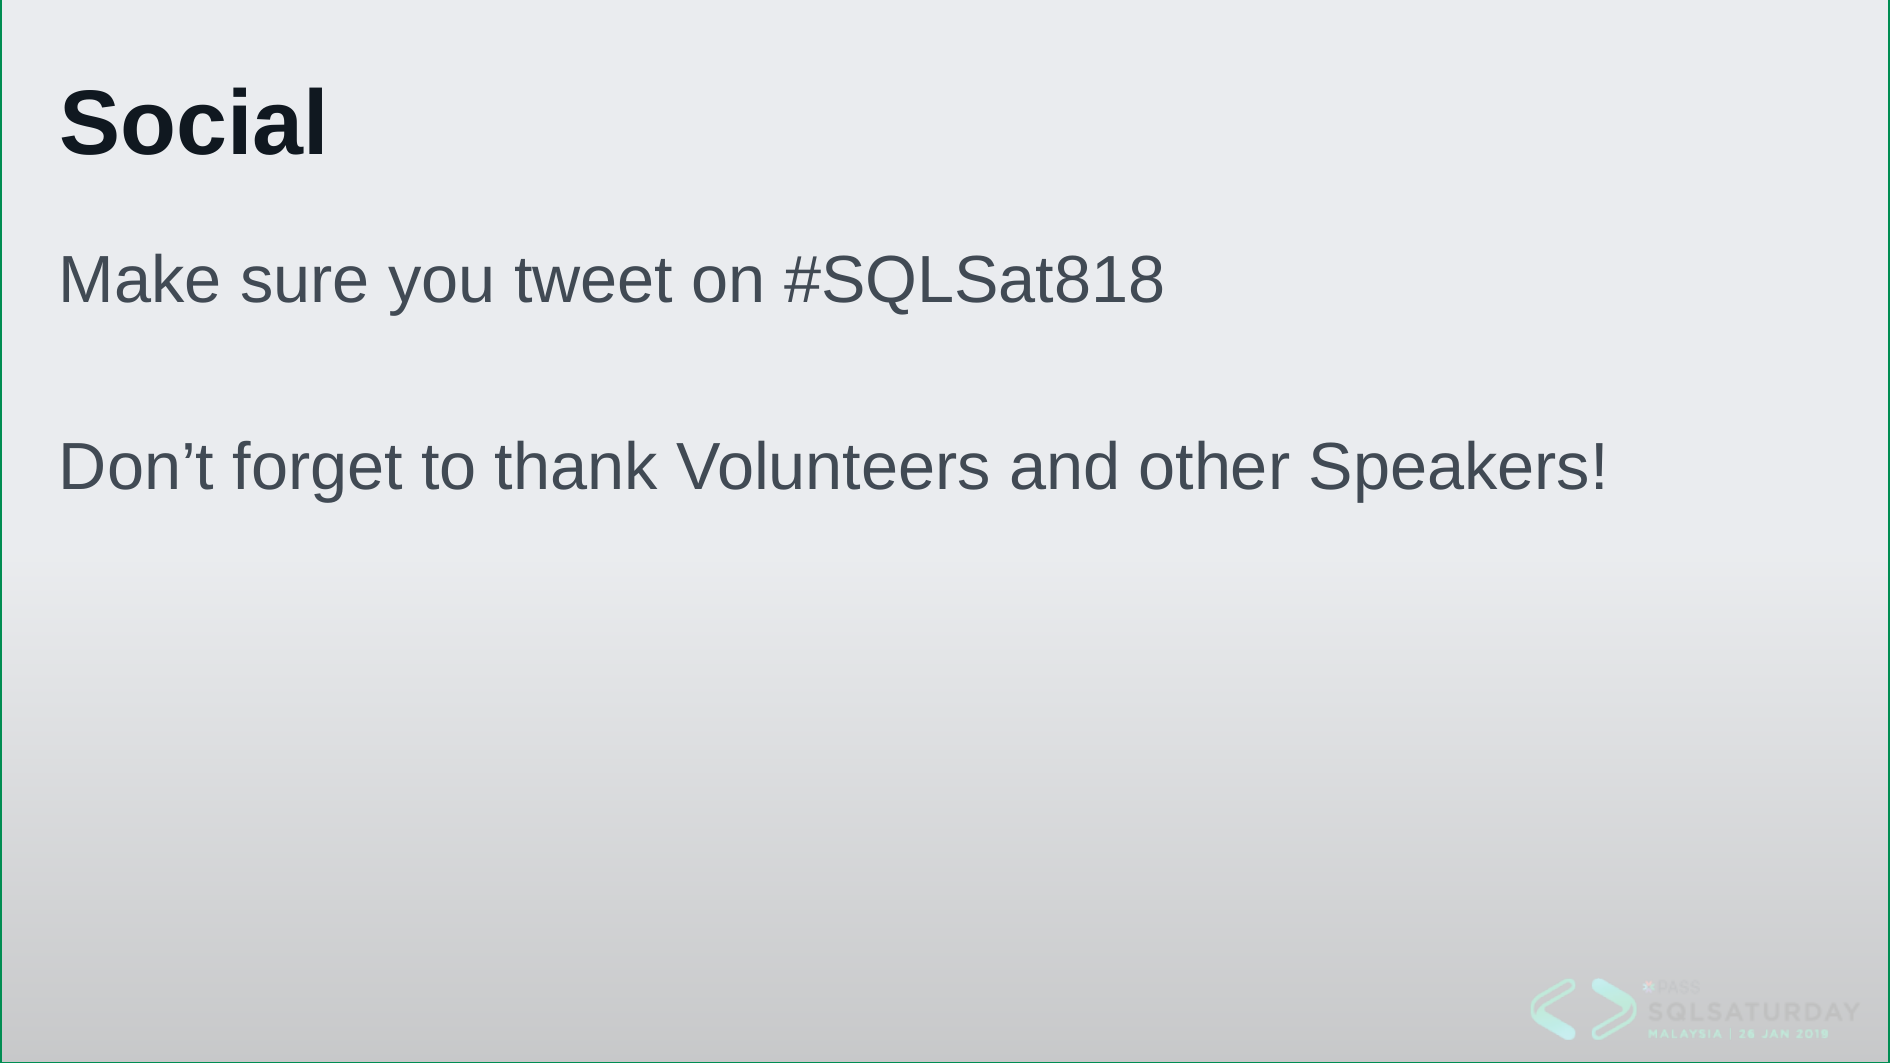

# Social
Make sure you tweet on #SQLSat818

Don’t forget to thank Volunteers and other Speakers!